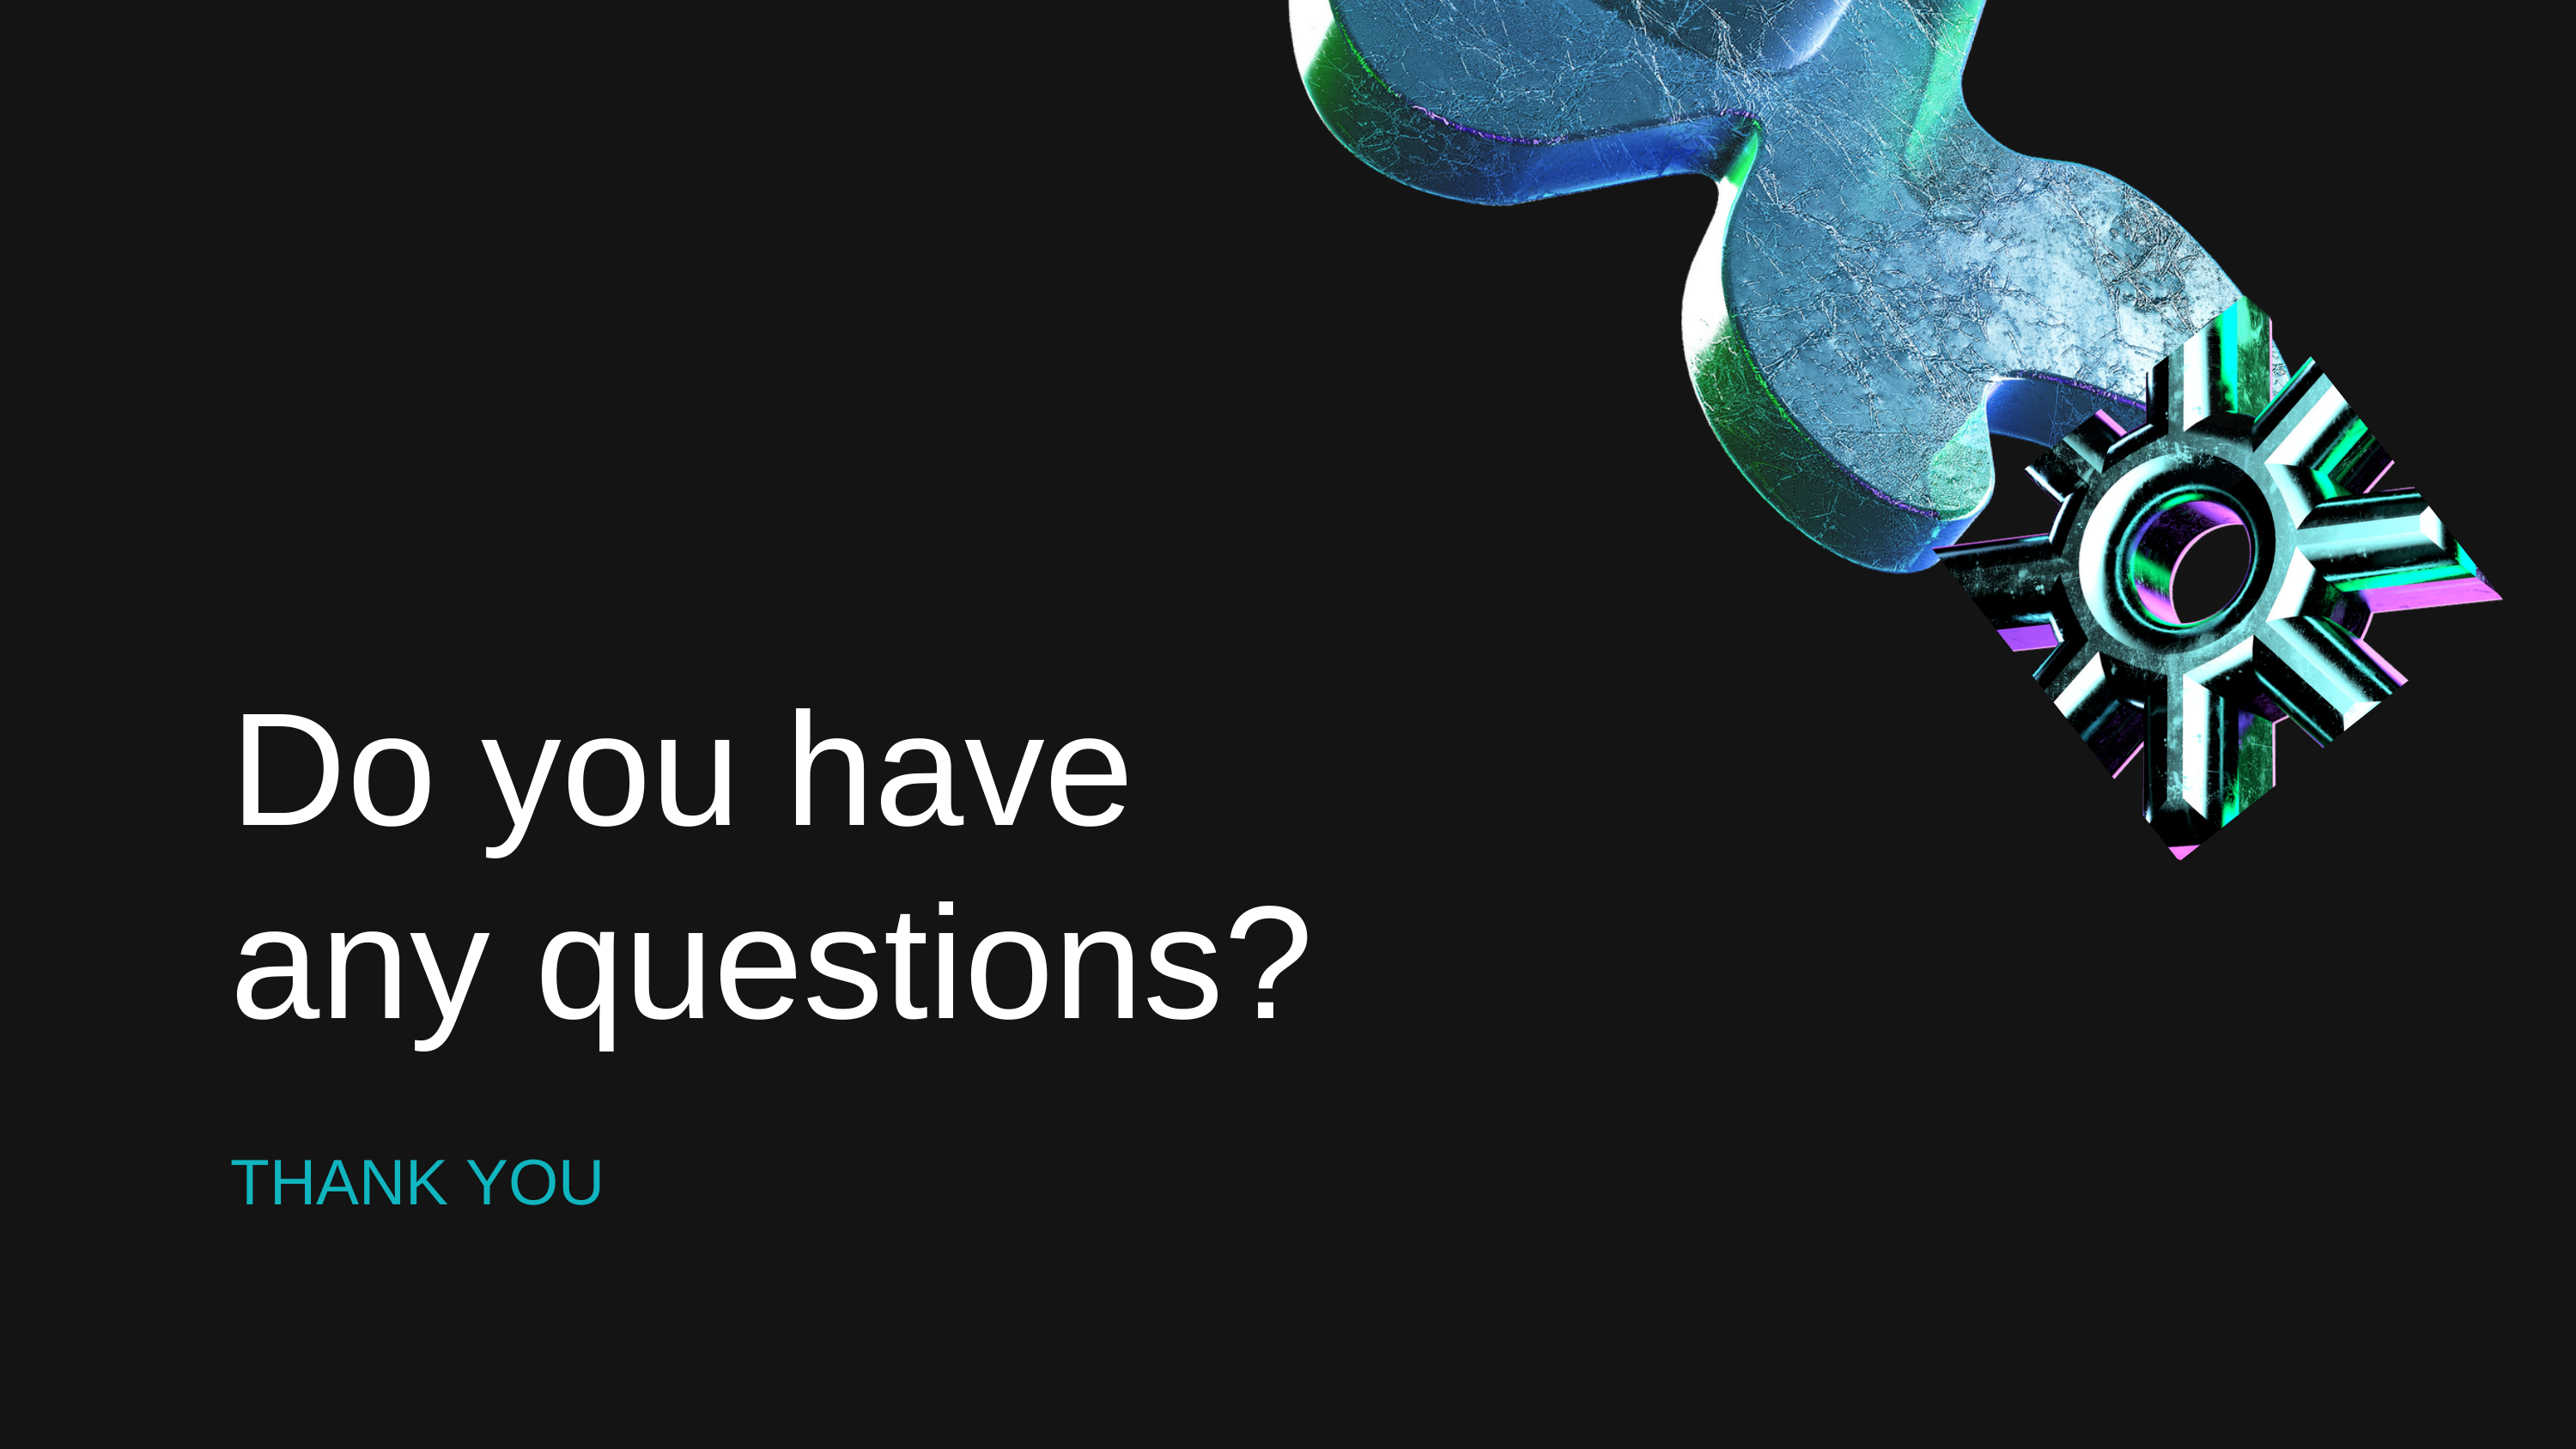

Do you have
any questions?
THANK YOU